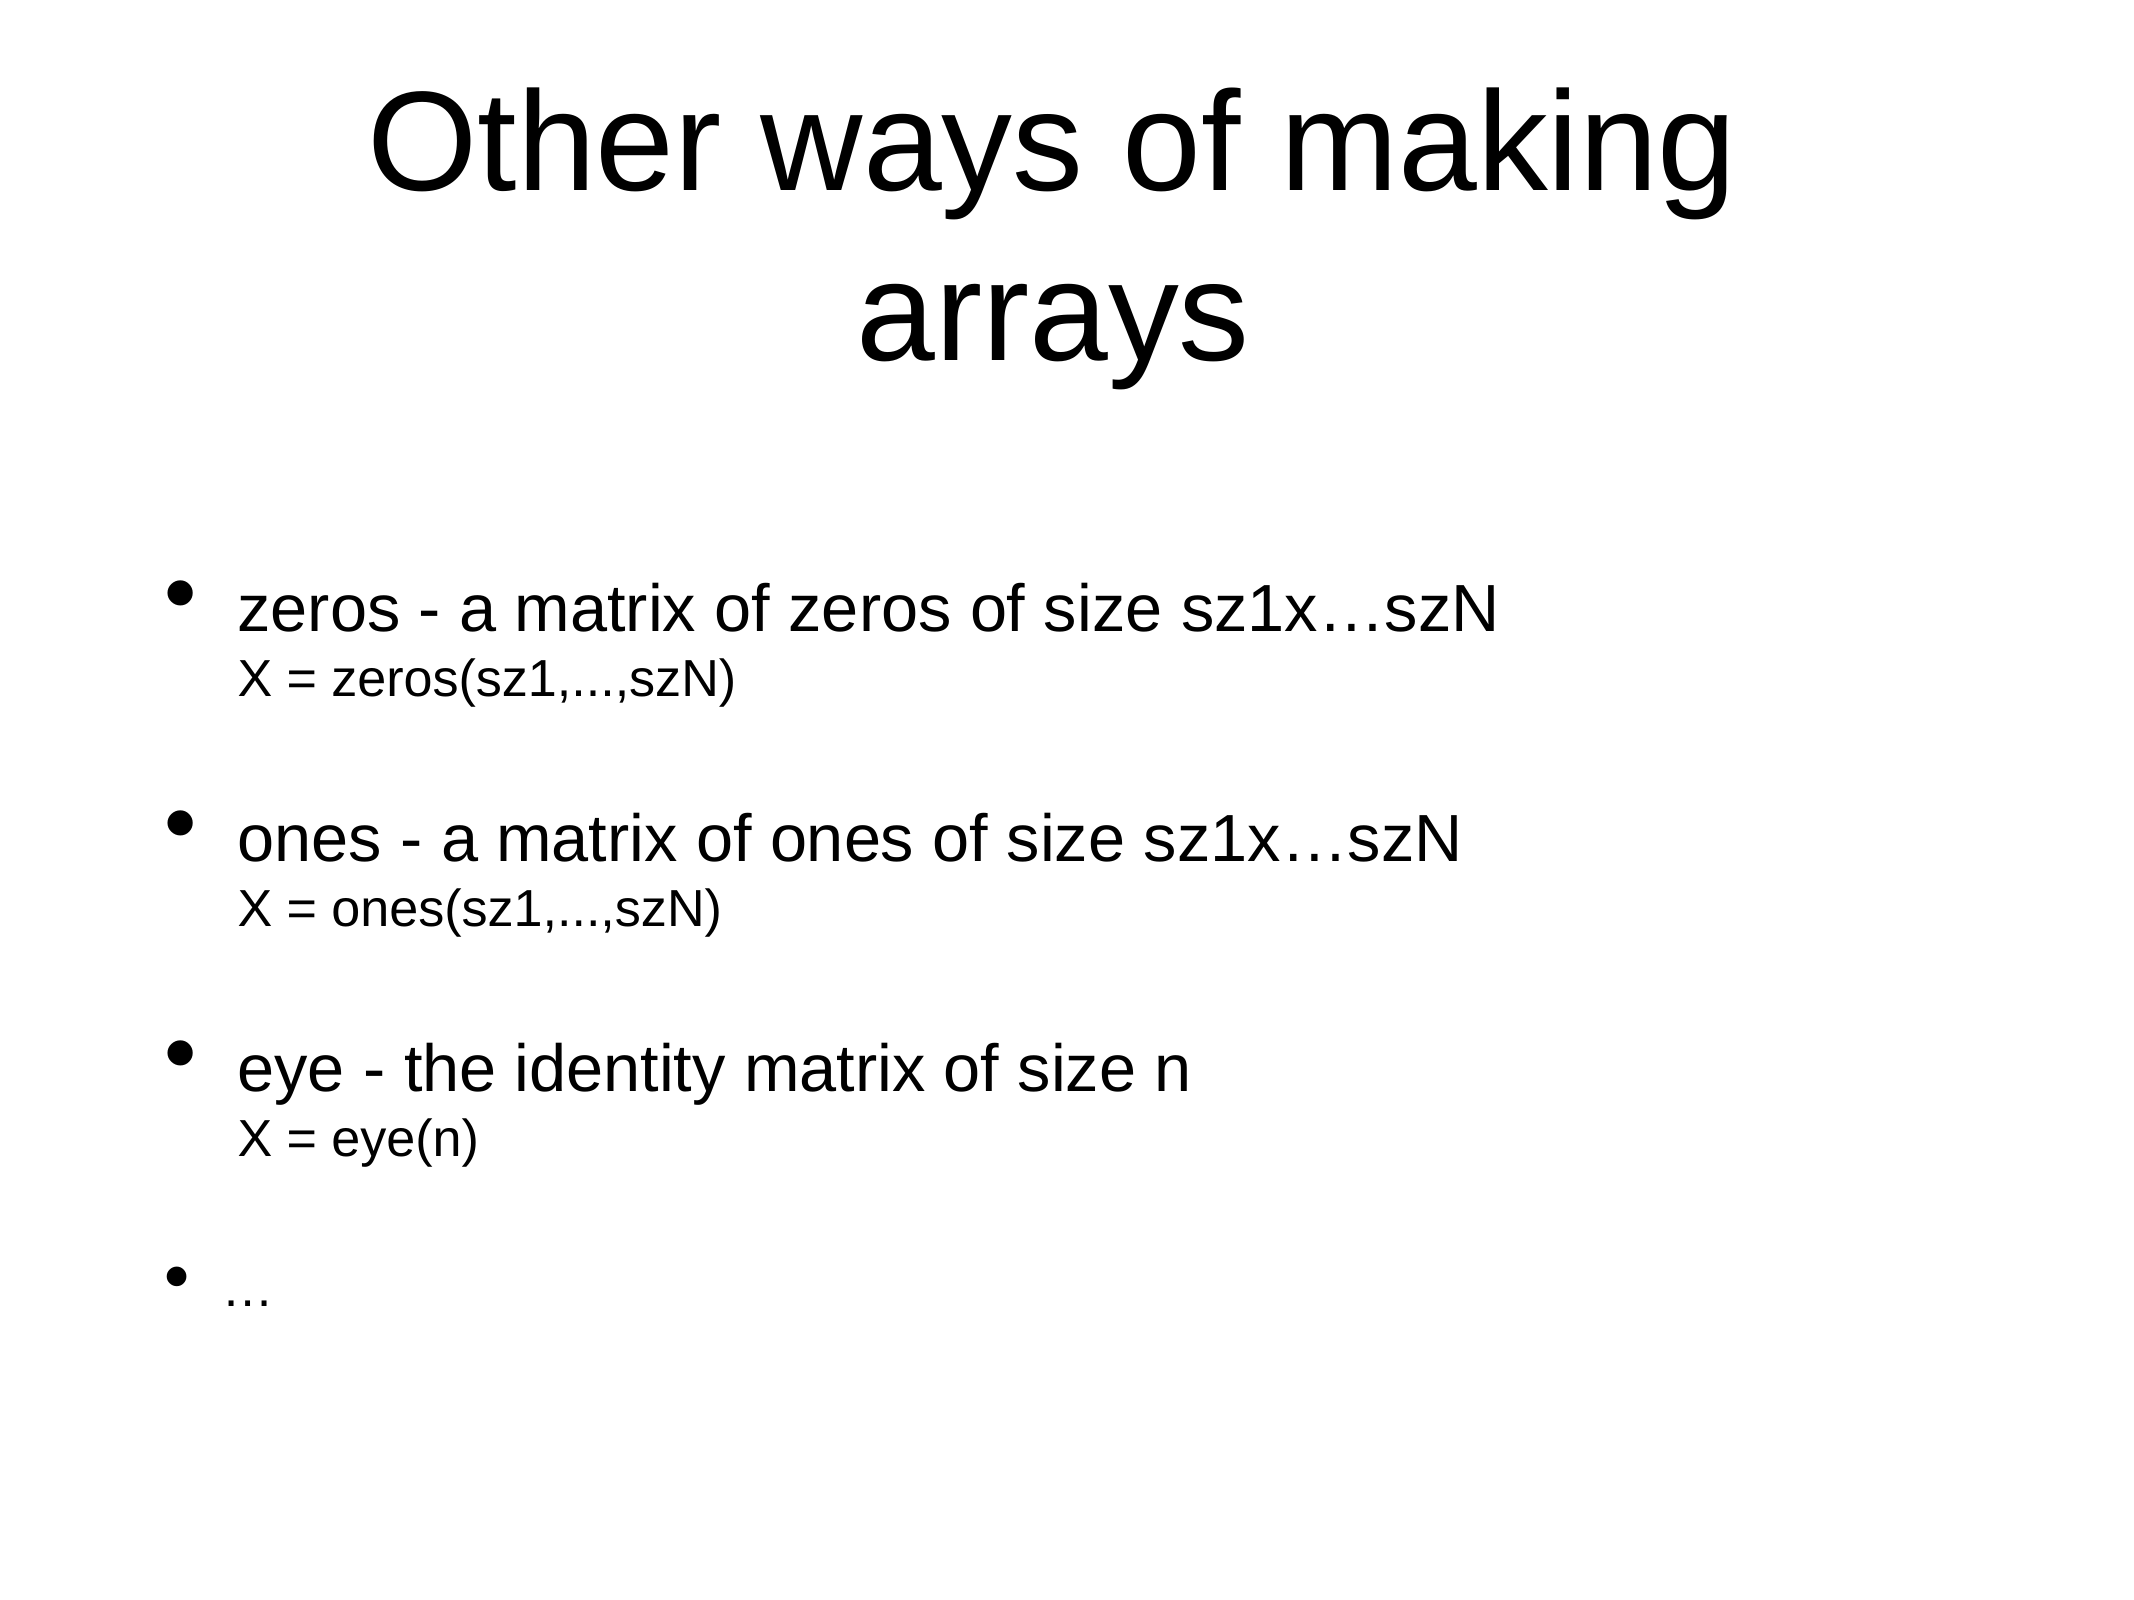

# Other ways of making arrays
zeros - a matrix of zeros of size sz1x…szN
X = zeros(sz1,...,szN)
ones - a matrix of ones of size sz1x…szN
X = ones(sz1,...,szN)
eye - the identity matrix of size n
X = eye(n)
…